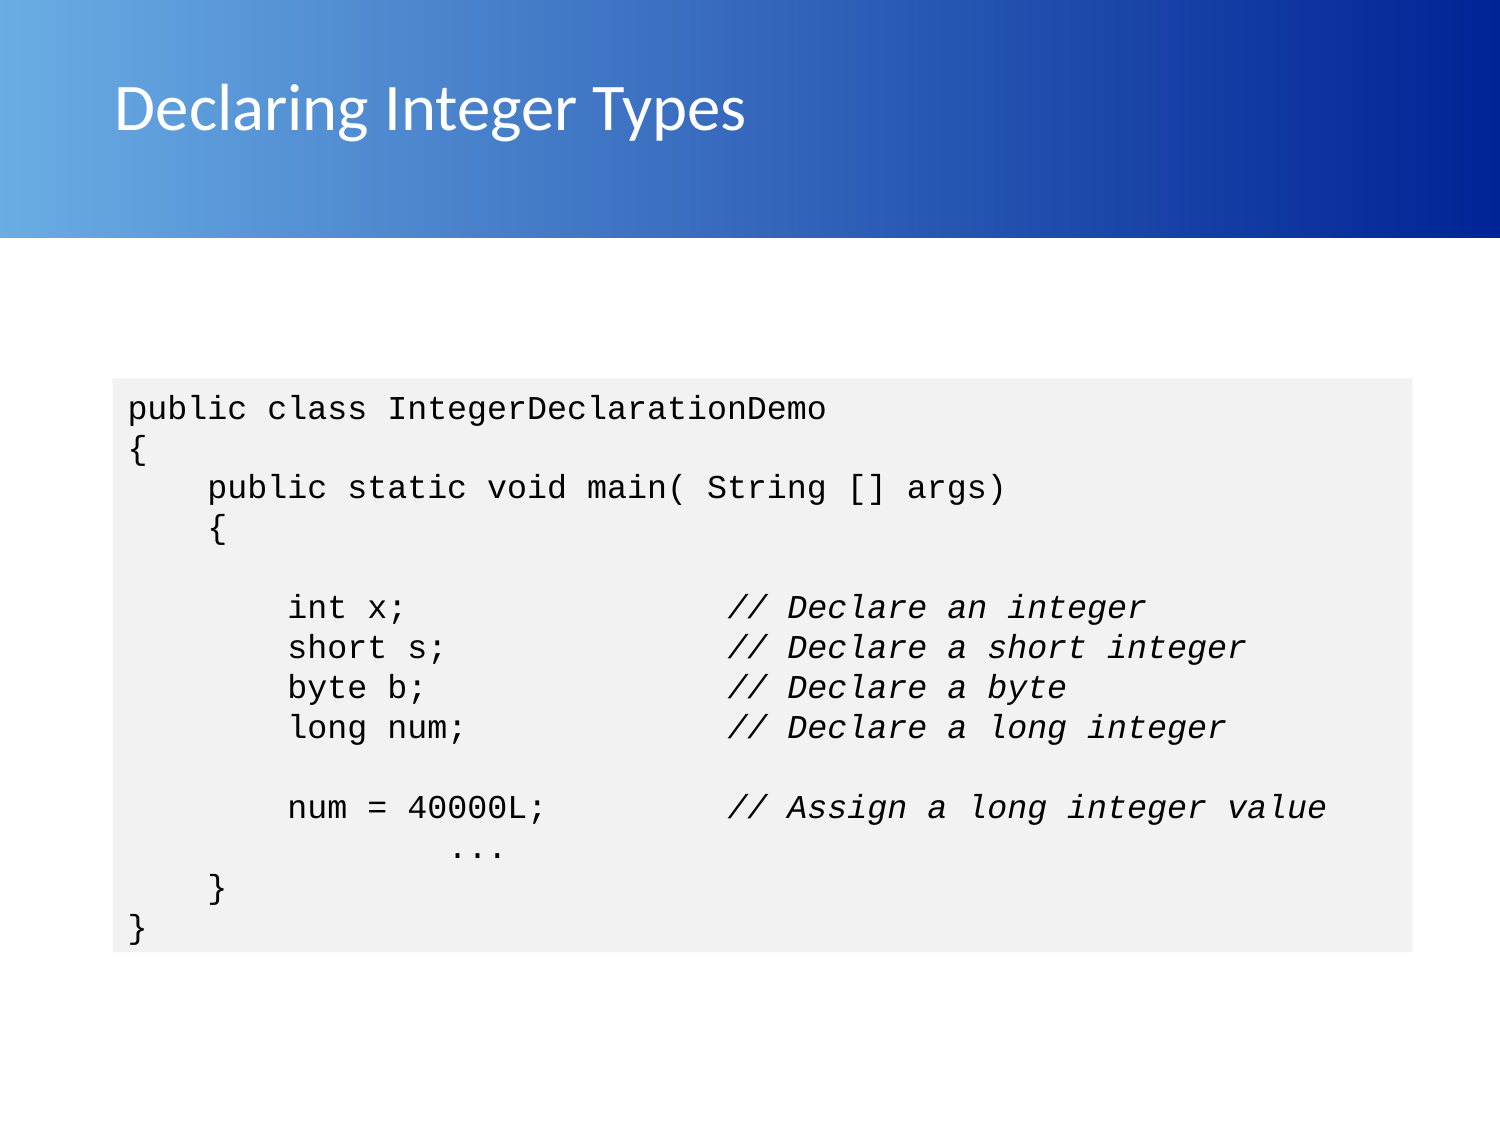

# Declaring Integer Types

public class IntegerDeclarationDemo
{
    public static void main( String [] args)
    {
        int x;              	// Declare an integer
        short s;           	// Declare a short integer
        byte b;             	// Declare a byte
        long num;          	// Declare a long integer
        num = 40000L;      	// Assign a long integer value
                ...
    }
}